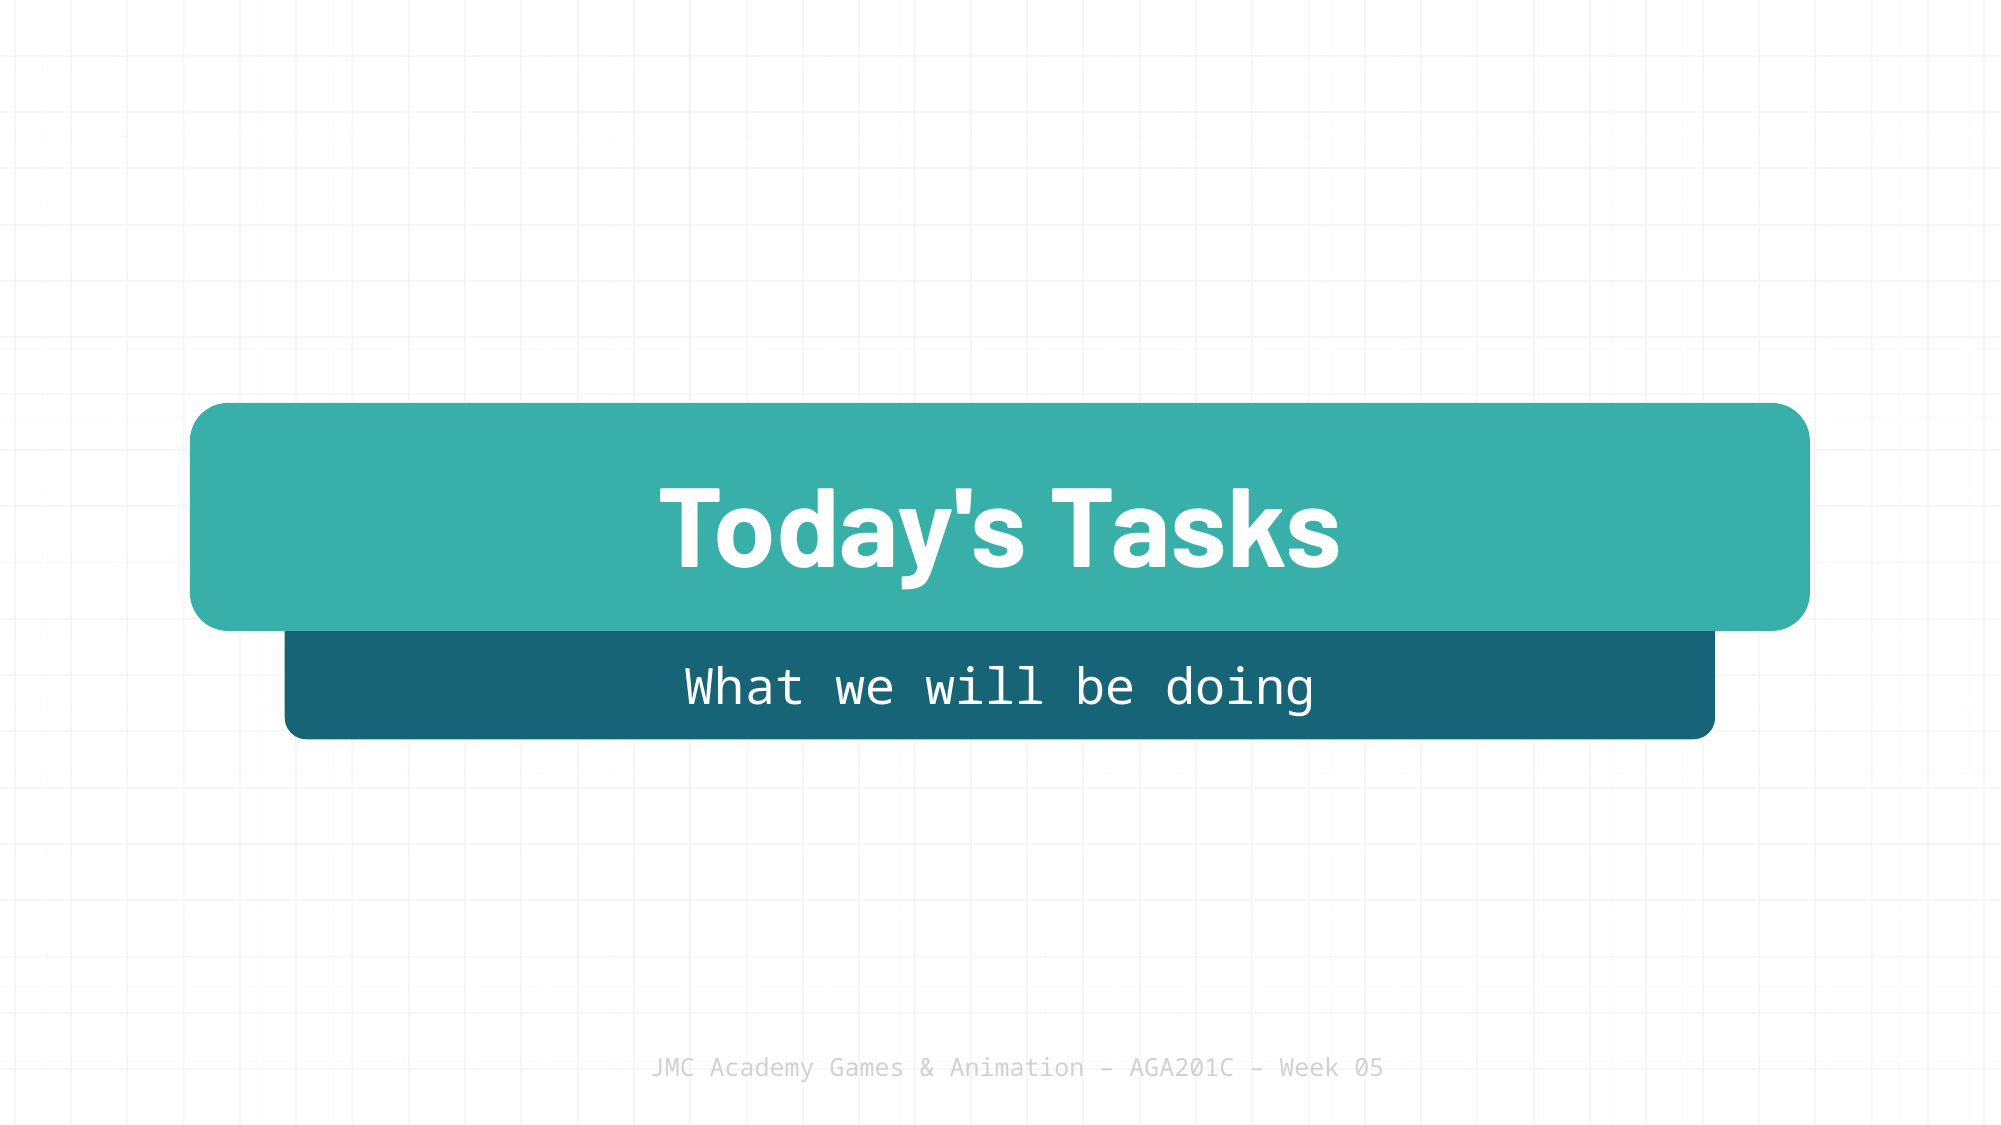

# Today's Tasks
What we will be doing